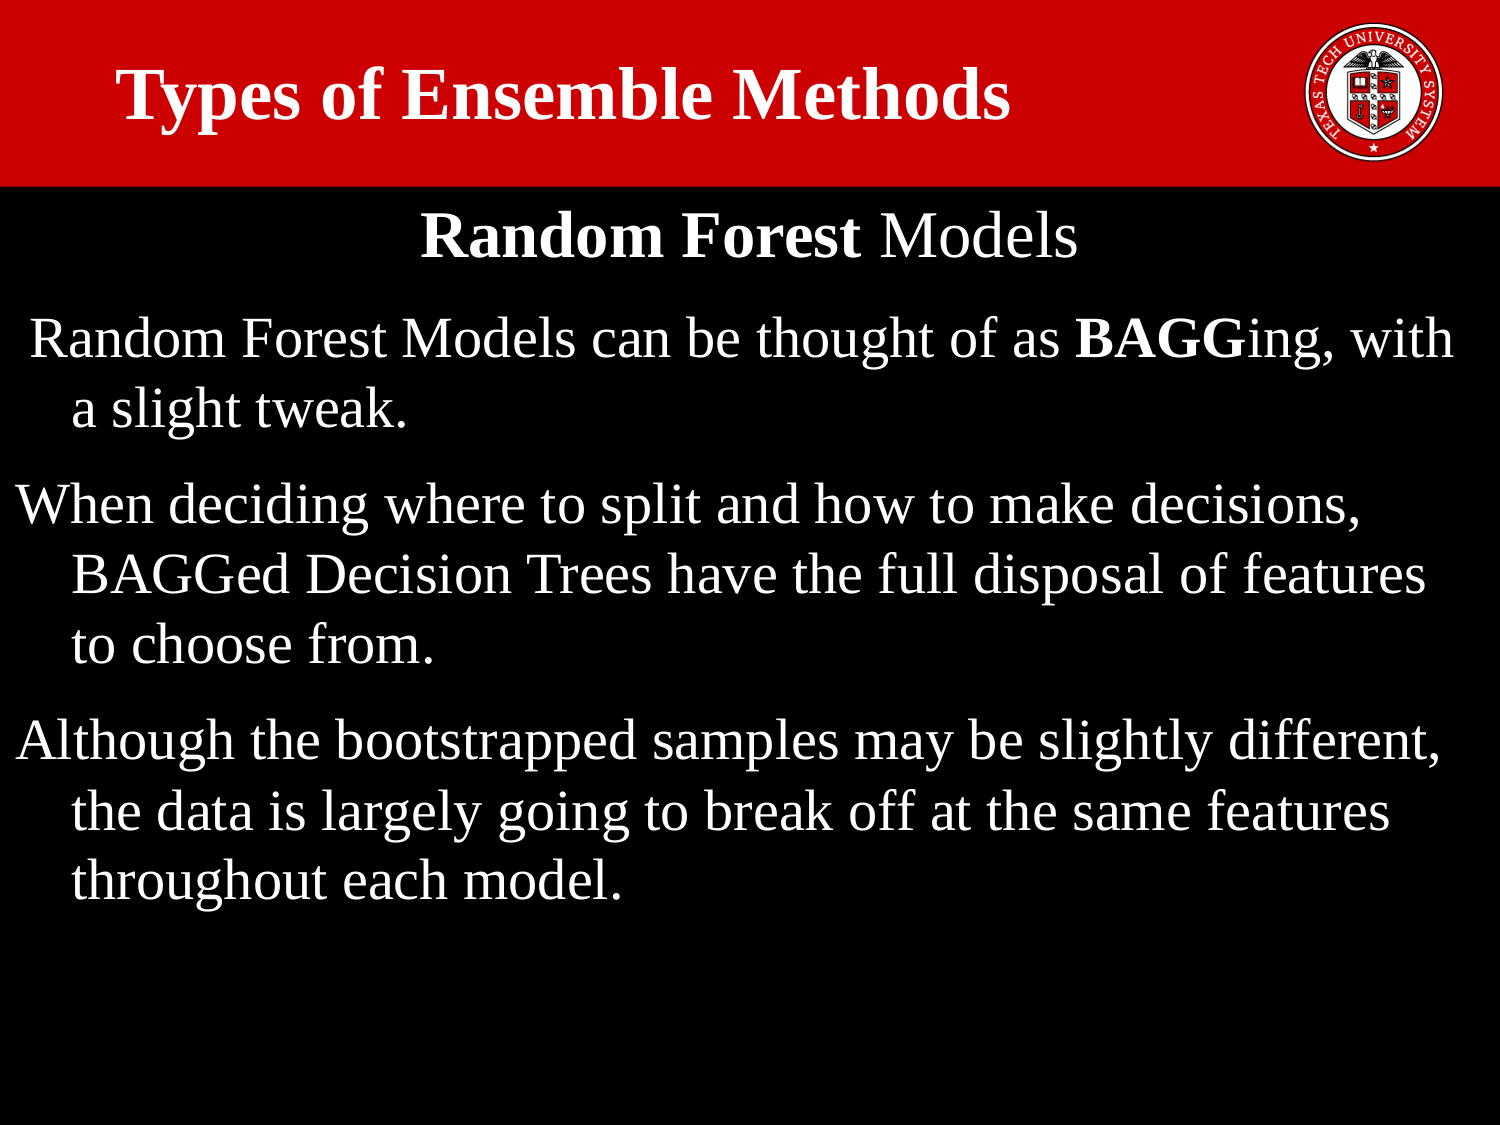

# Types of Ensemble Methods
Random Forest Models
 Random Forest Models can be thought of as BAGGing, with a slight tweak.
When deciding where to split and how to make decisions, BAGGed Decision Trees have the full disposal of features to choose from.
Although the bootstrapped samples may be slightly different, the data is largely going to break off at the same features throughout each model.